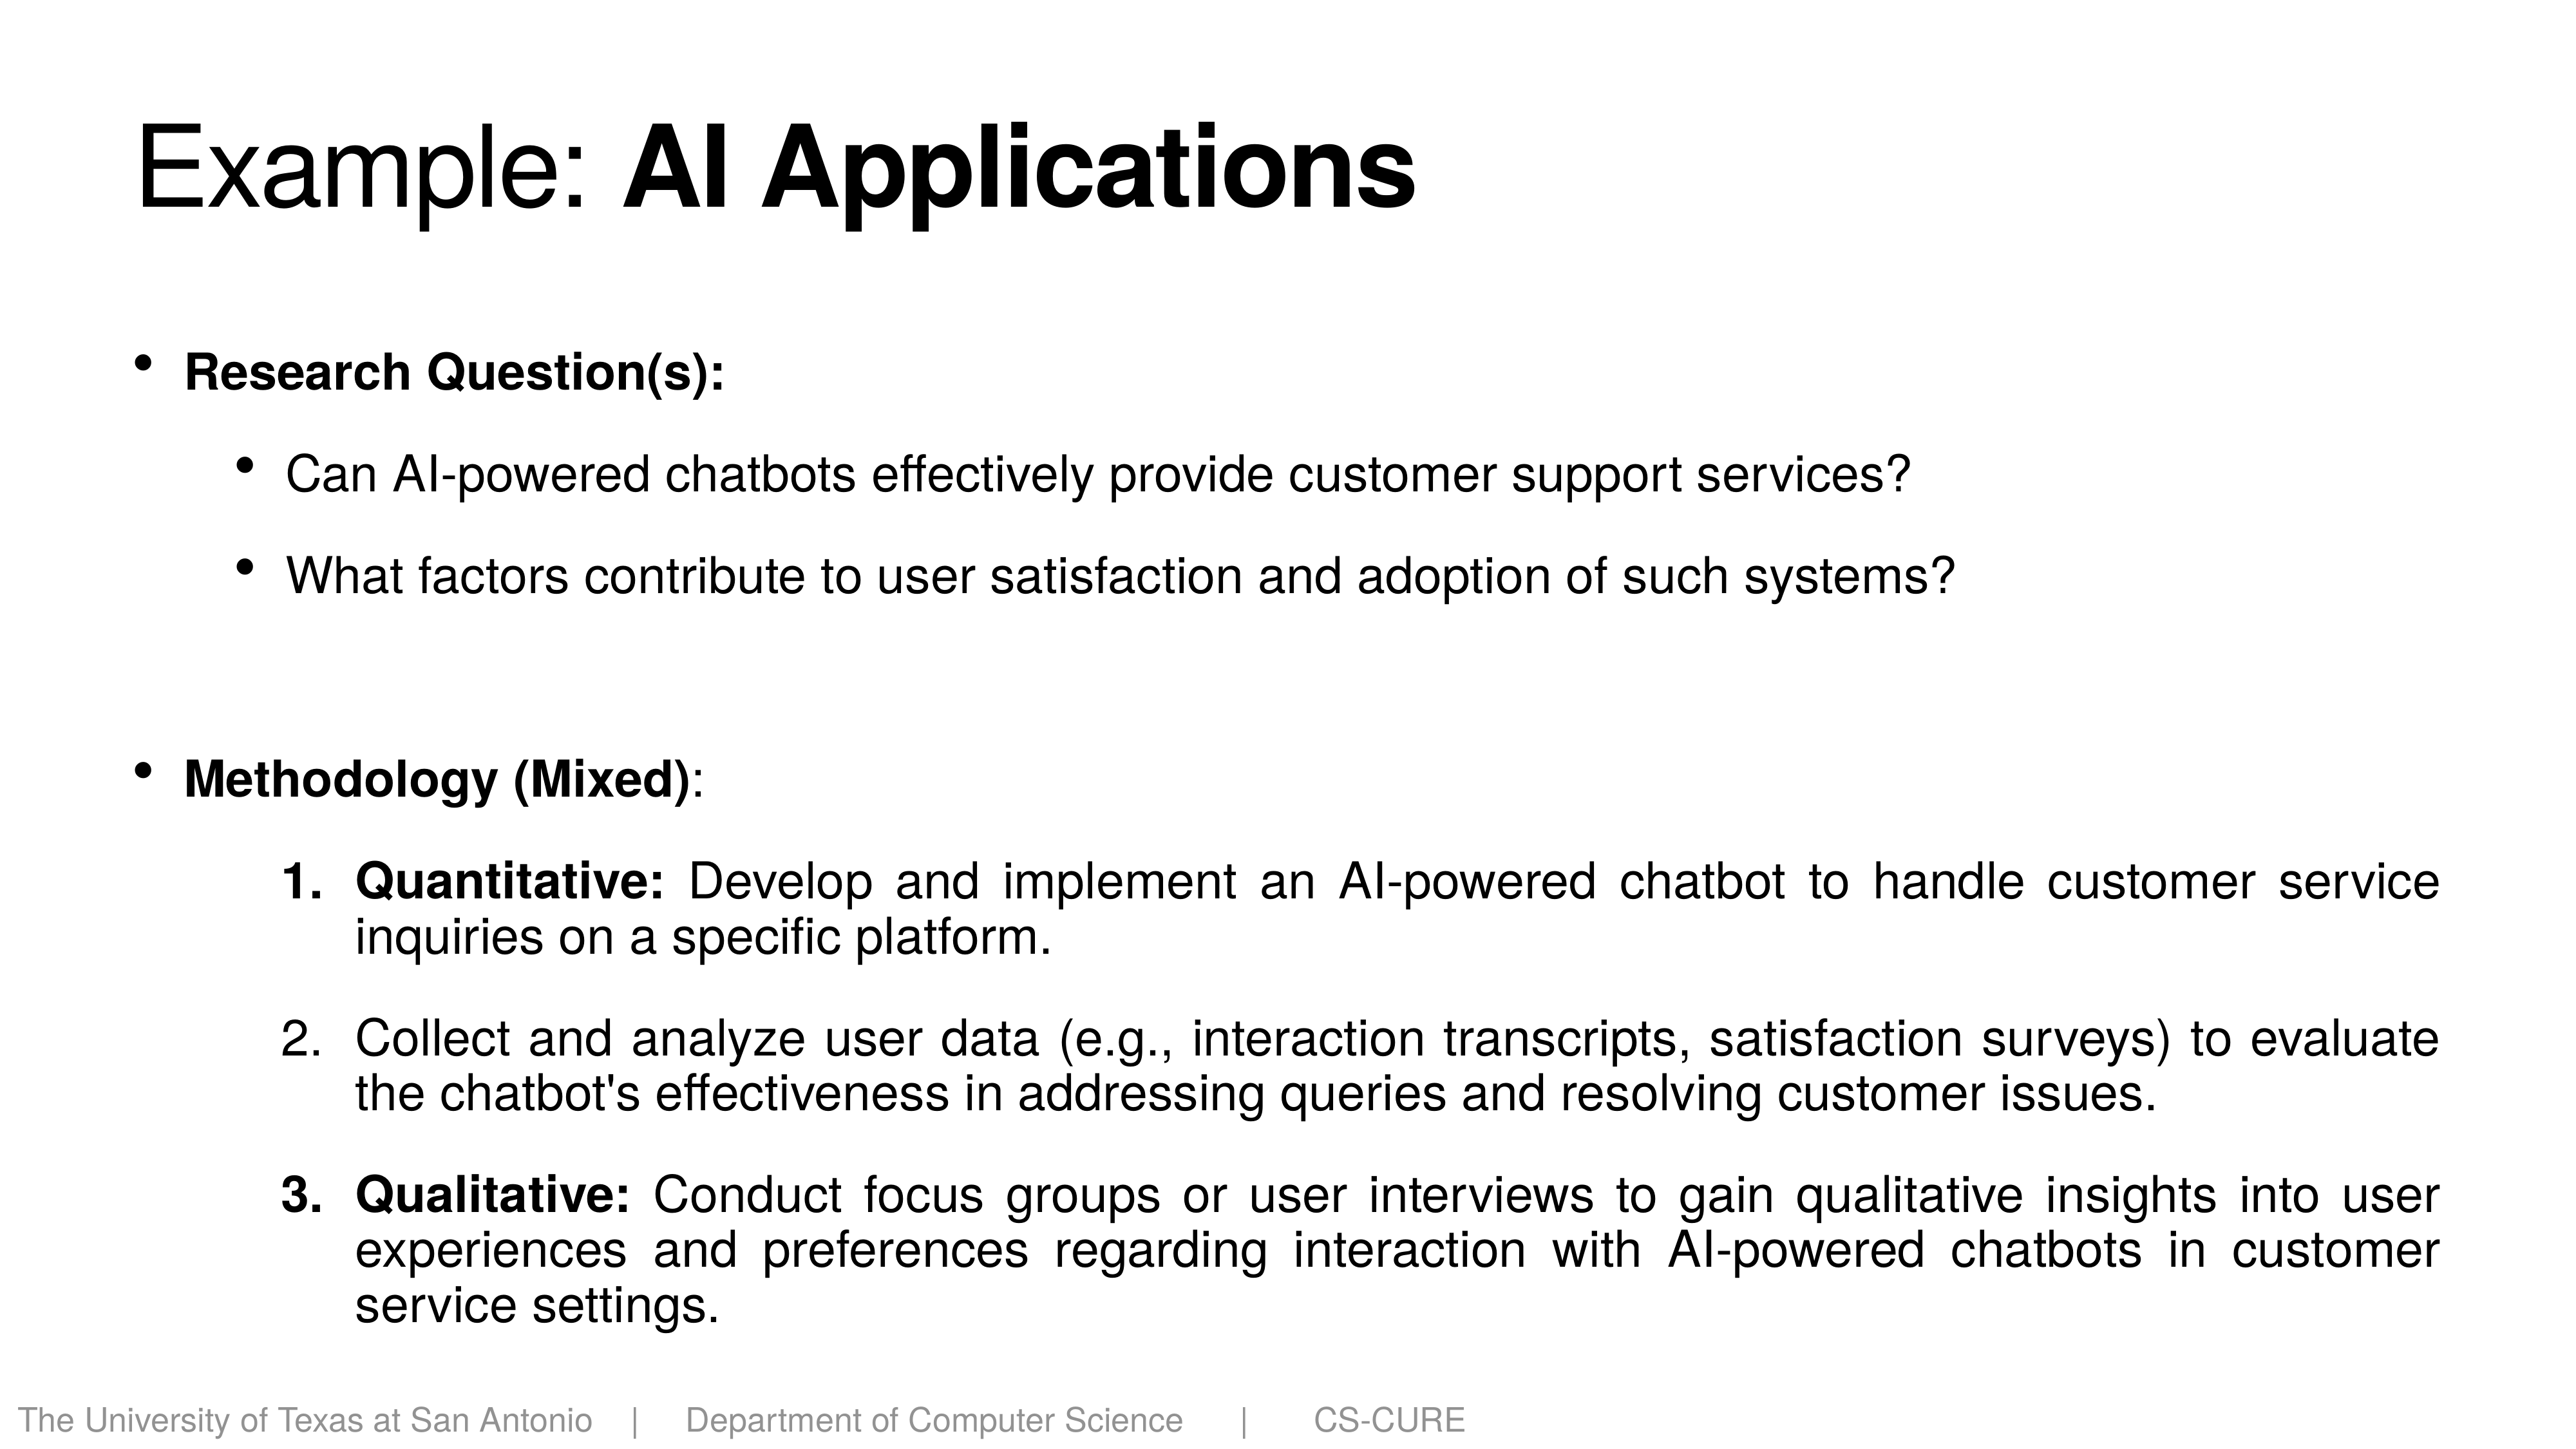

# Example: AI Applications
Research Question(s):
Can AI-powered chatbots effectively provide customer support services?
What factors contribute to user satisfaction and adoption of such systems?

Methodology (Mixed):
Quantitative: Develop and implement an AI-powered chatbot to handle customer service inquiries on a specific platform.
Collect and analyze user data (e.g., interaction transcripts, satisfaction surveys) to evaluate the chatbot's effectiveness in addressing queries and resolving customer issues.
Qualitative: Conduct focus groups or user interviews to gain qualitative insights into user experiences and preferences regarding interaction with AI-powered chatbots in customer service settings.
24